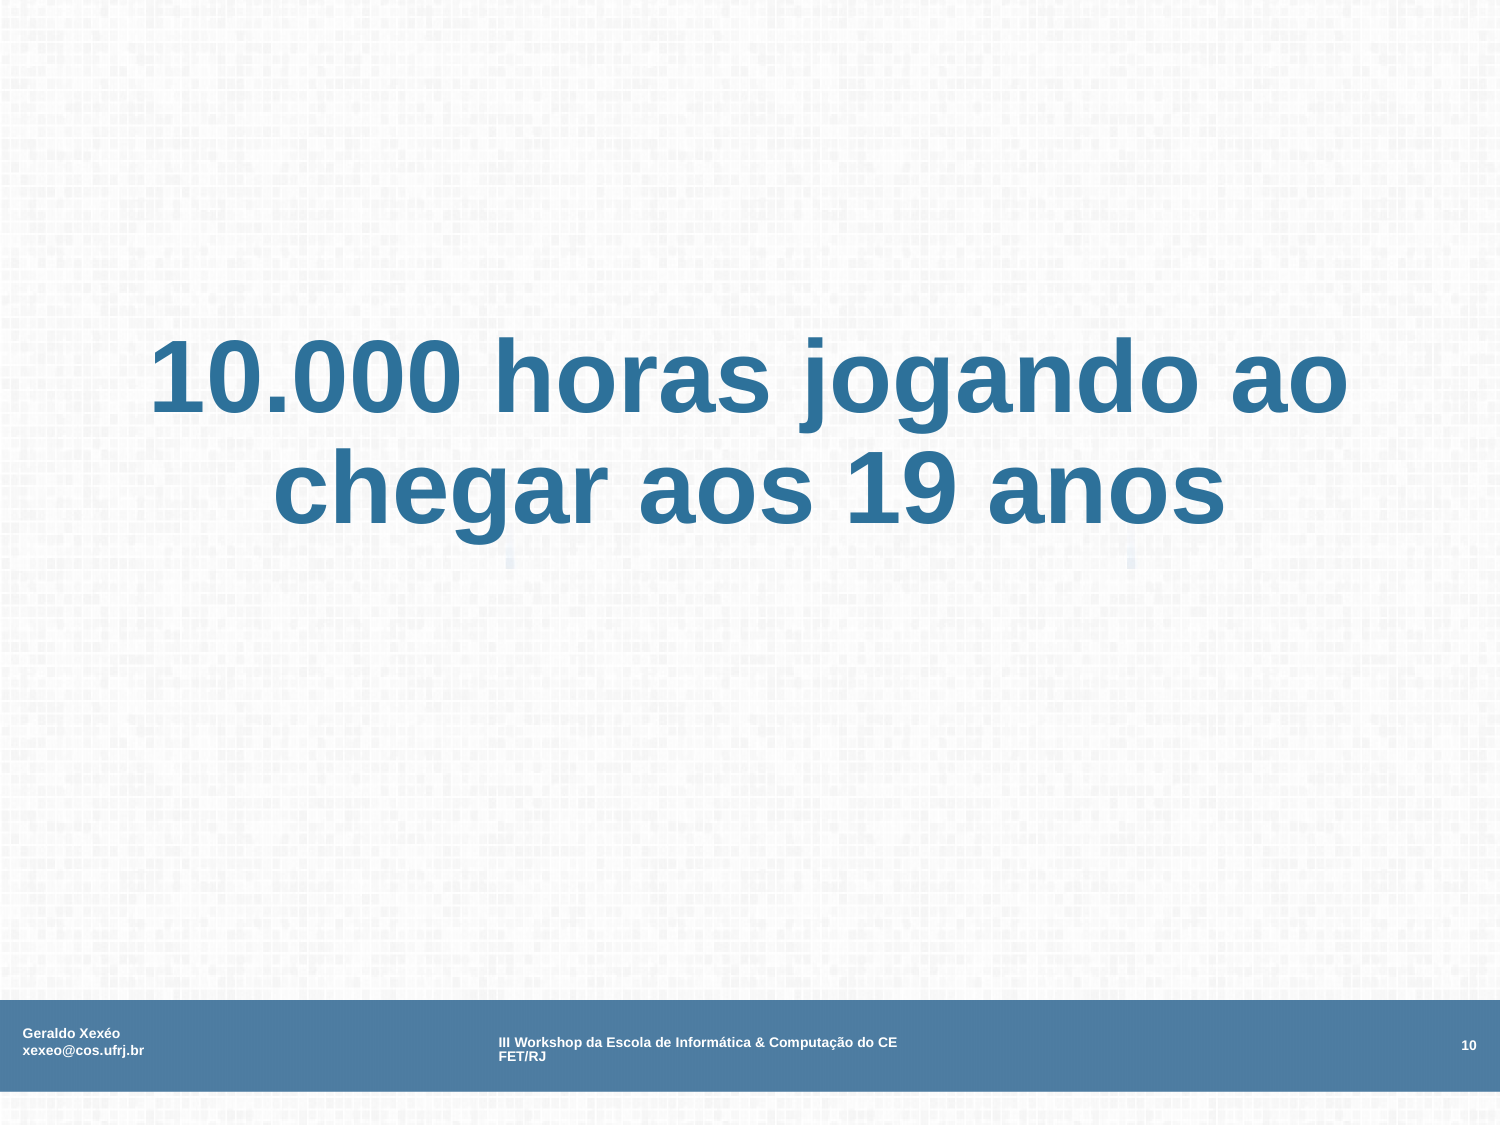

# 10.000 horas jogando ao chegar aos 19 anos

Geraldo Xexéo  xexeo@cos.ufrj.br
III Workshop da Escola de Informática & Computação do CEFET/RJ
10